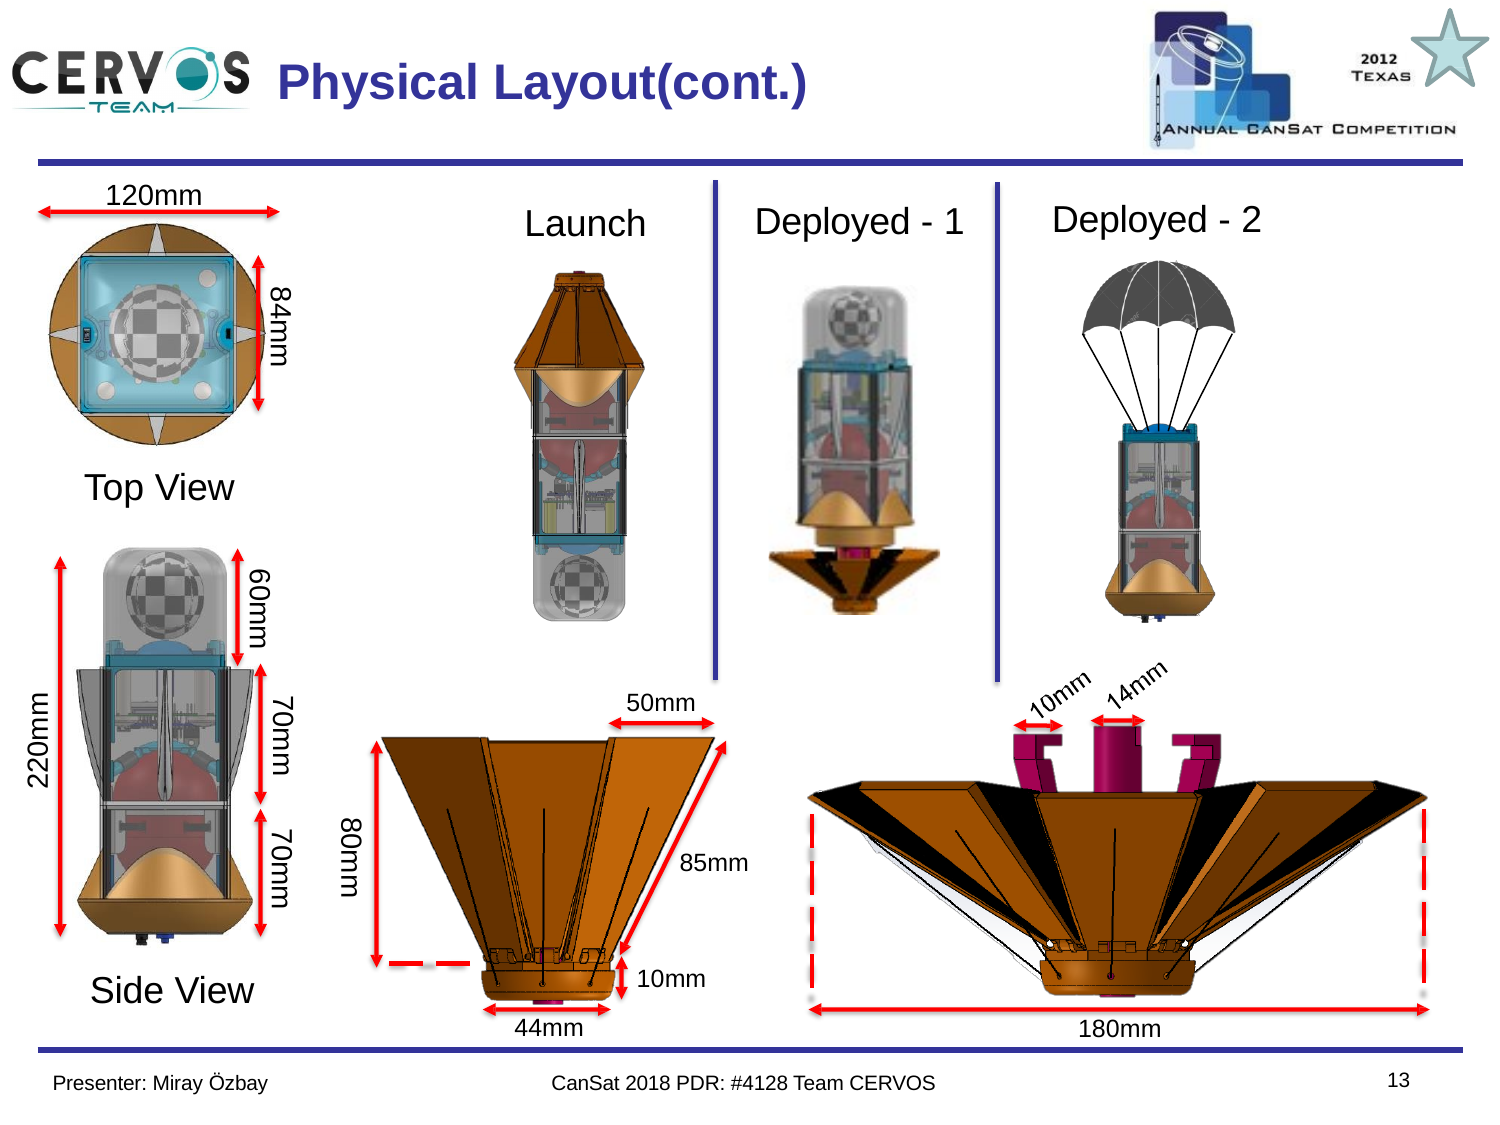

Team Logo
Here
(If You Want)

# Physical Layout(cont.)

120mm

Deployed - 2
Deployed - 1

Launch

84mm

Top View

60mm

50mm
220mm
70mm

80mm
70mm
85mm

10mm

Side View

44mm
180mm
13
Presenter: Miray Özbay
CanSat 2018 PDR: #4128 Team CERVOS